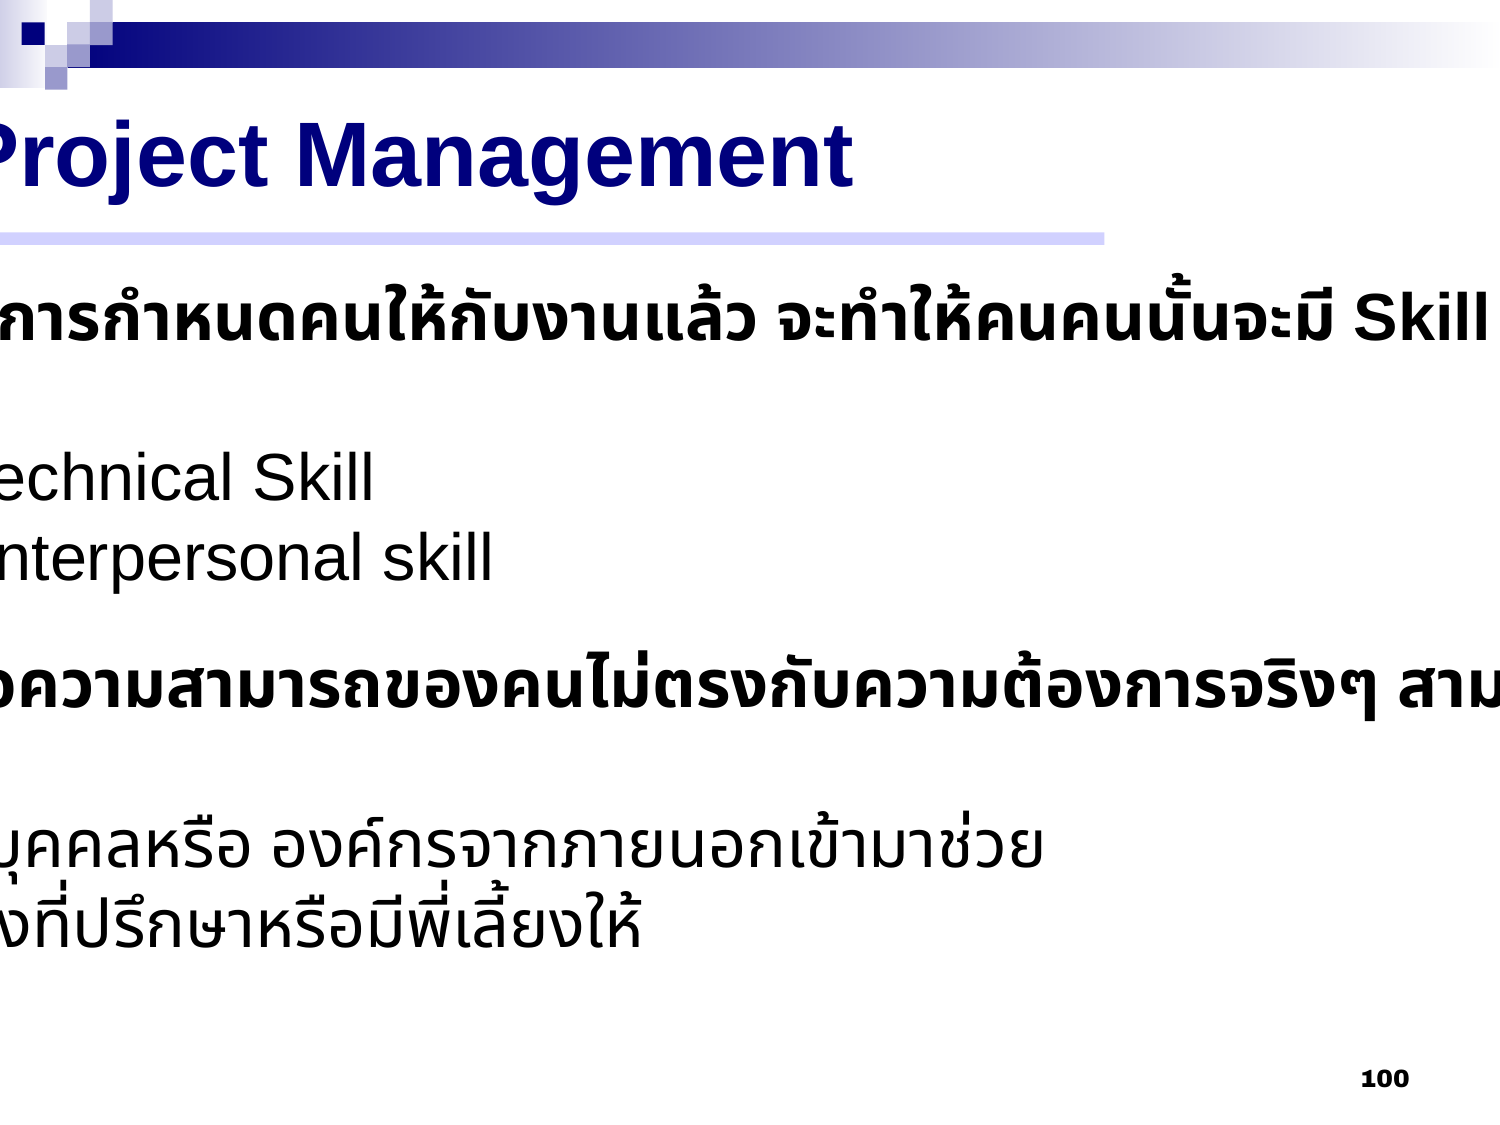

Project Management

        เมื่อมีการกำหนดคนให้กับงานแล้ว จะทำให้คนคนนั้นจะมี Skill เกิดขึ้น
2 ด้าน คือ
        (1) Technical Skill
        (2)  Interpersonal skill
        และเมื่อความสามารถของคนไม่ตรงกับความต้องการจริงๆ สามารถแก้ไขได้
ดังนี้
        (1) นำบุคคลหรือ องค์กรจากภายนอกเข้ามาช่วย
        (2)  จ้างที่ปรึกษาหรือมีพี่เลี้ยงให้
100